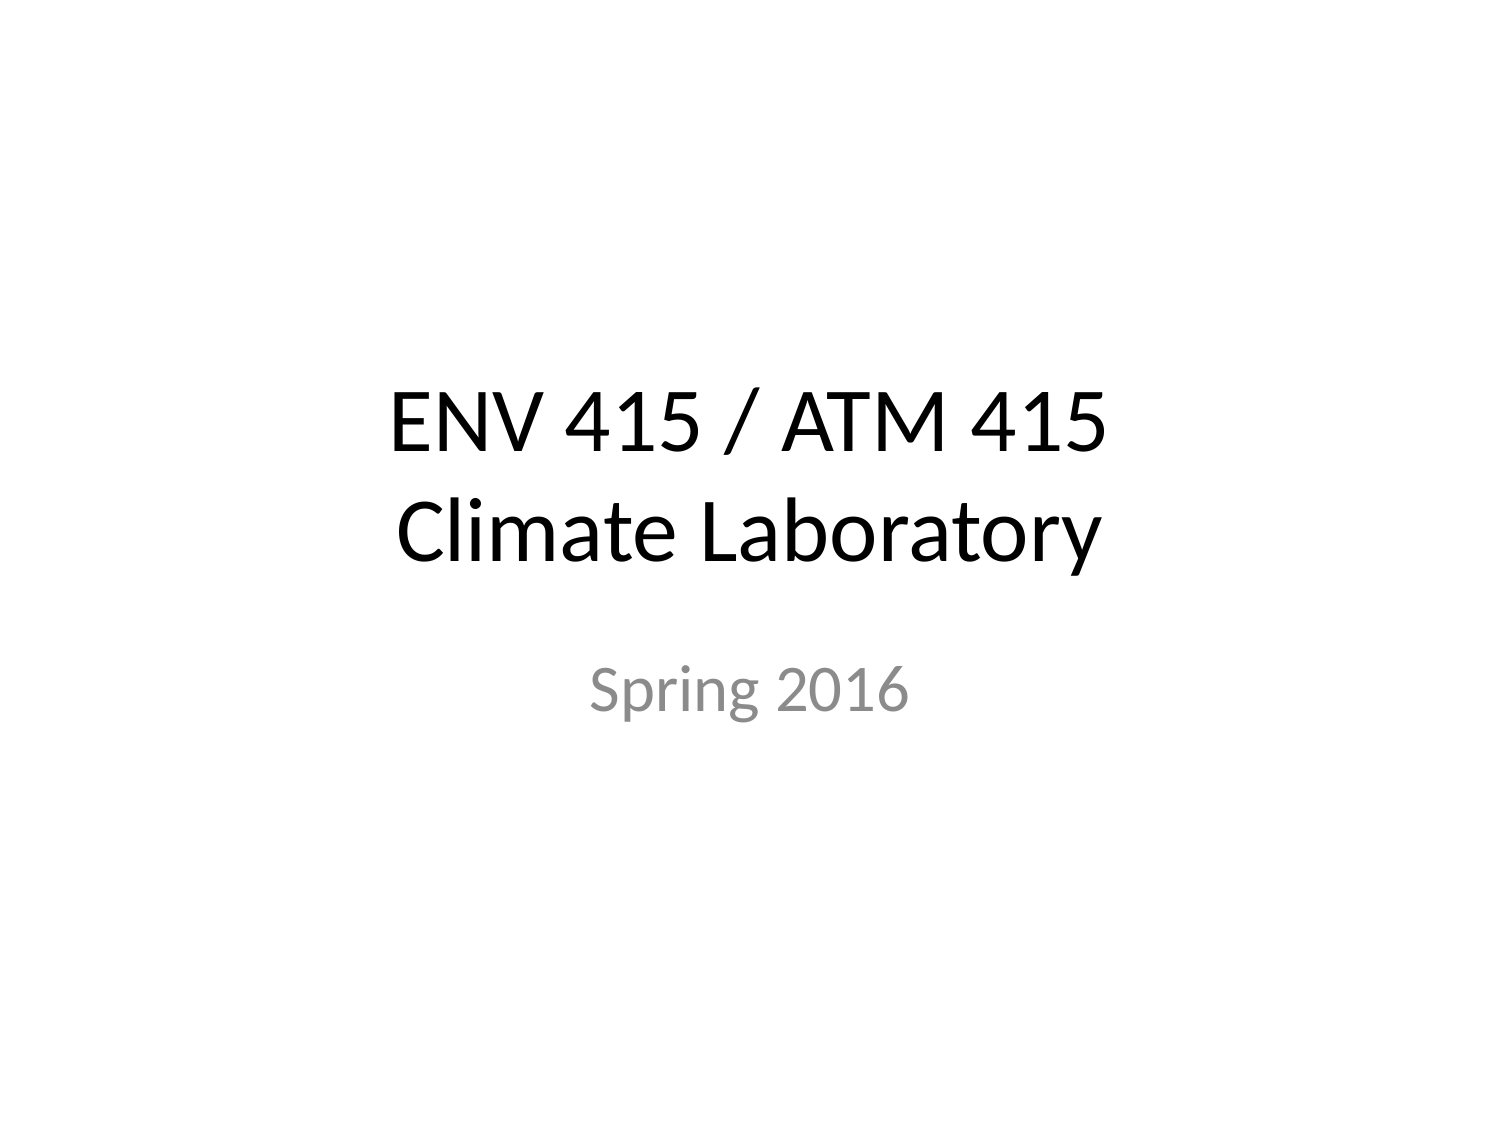

# ENV 415 / ATM 415 Climate Laboratory
Spring 2016